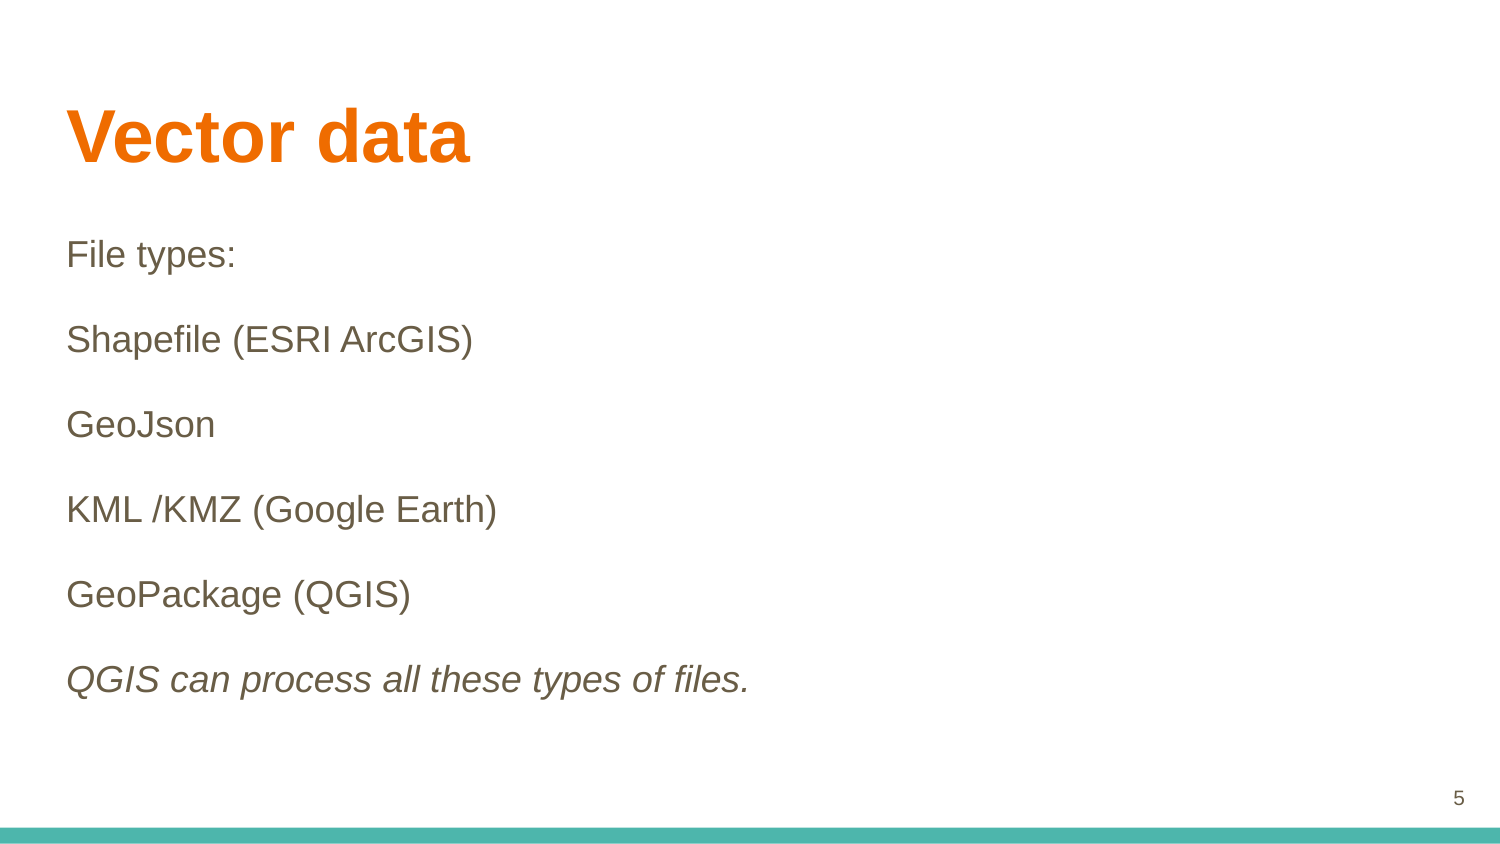

# Vector data
File types:
Shapefile (ESRI ArcGIS)
GeoJson
KML /KMZ (Google Earth)
GeoPackage (QGIS)
QGIS can process all these types of files.
5